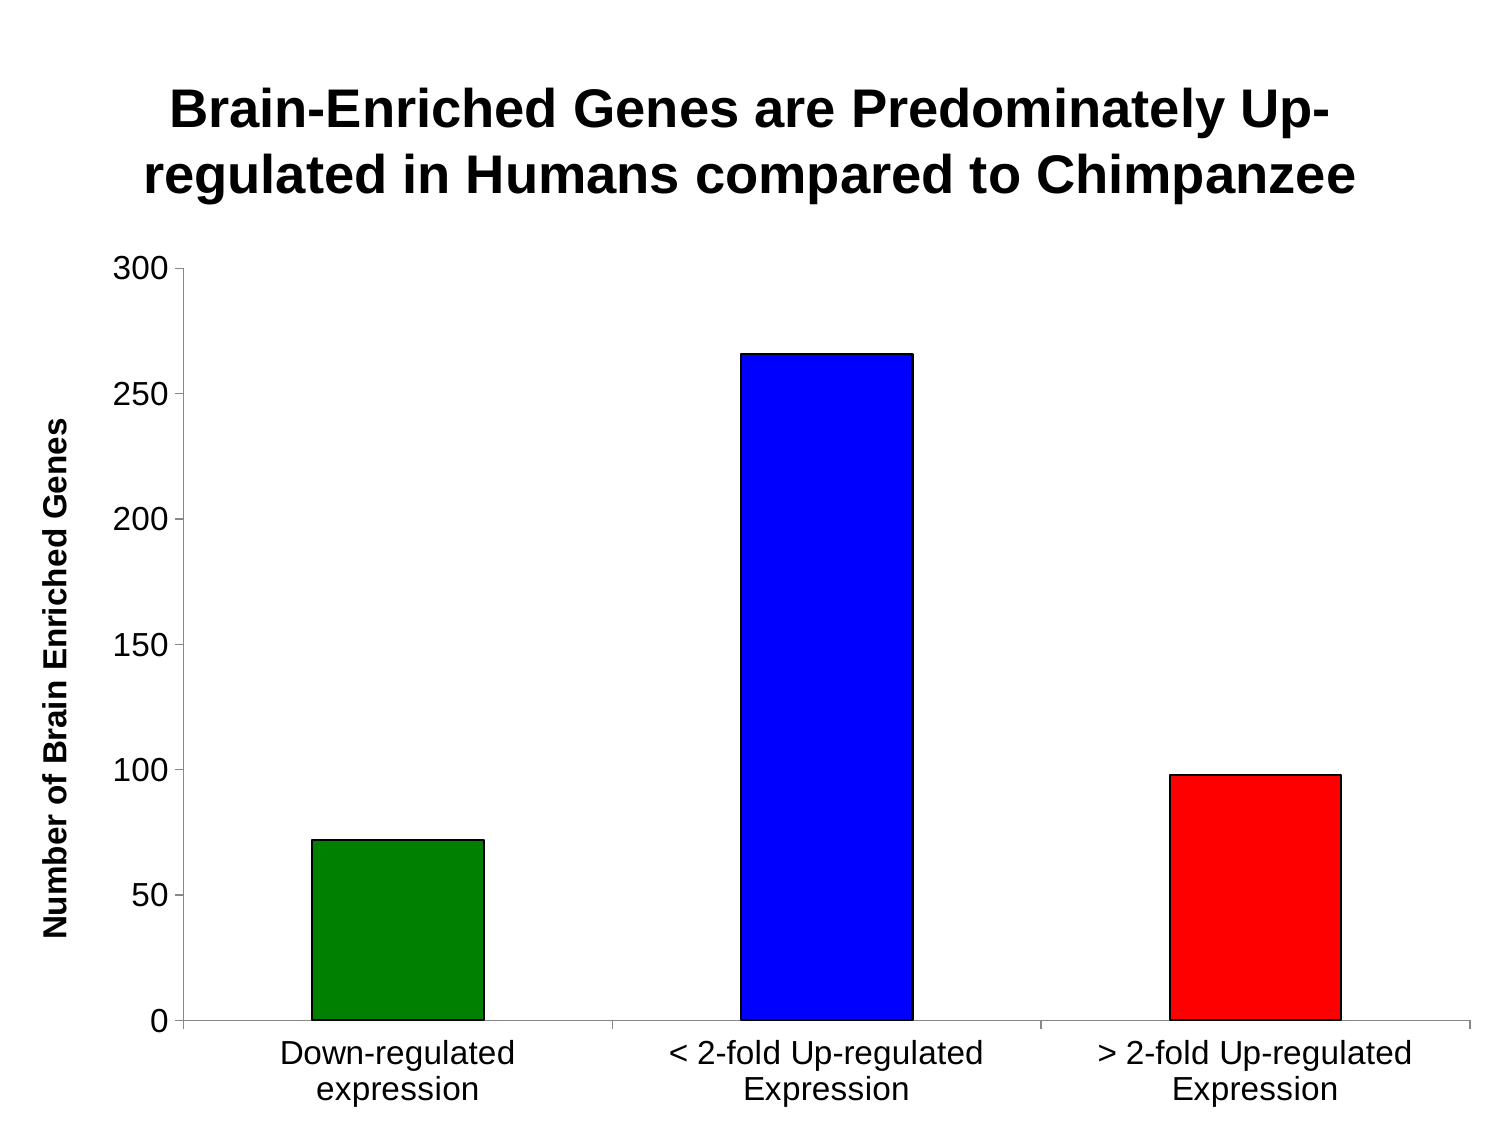

# Brain-Enriched Genes are Predominately Up-regulated in Humans compared to Chimpanzee

### Chart

| Category |  |
|---|---|
| Down-regulated expression | 72.0 |
| < 2-fold Up-regulated Expression | 266.0 |
| > 2-fold Up-regulated Expression | 98.0 |